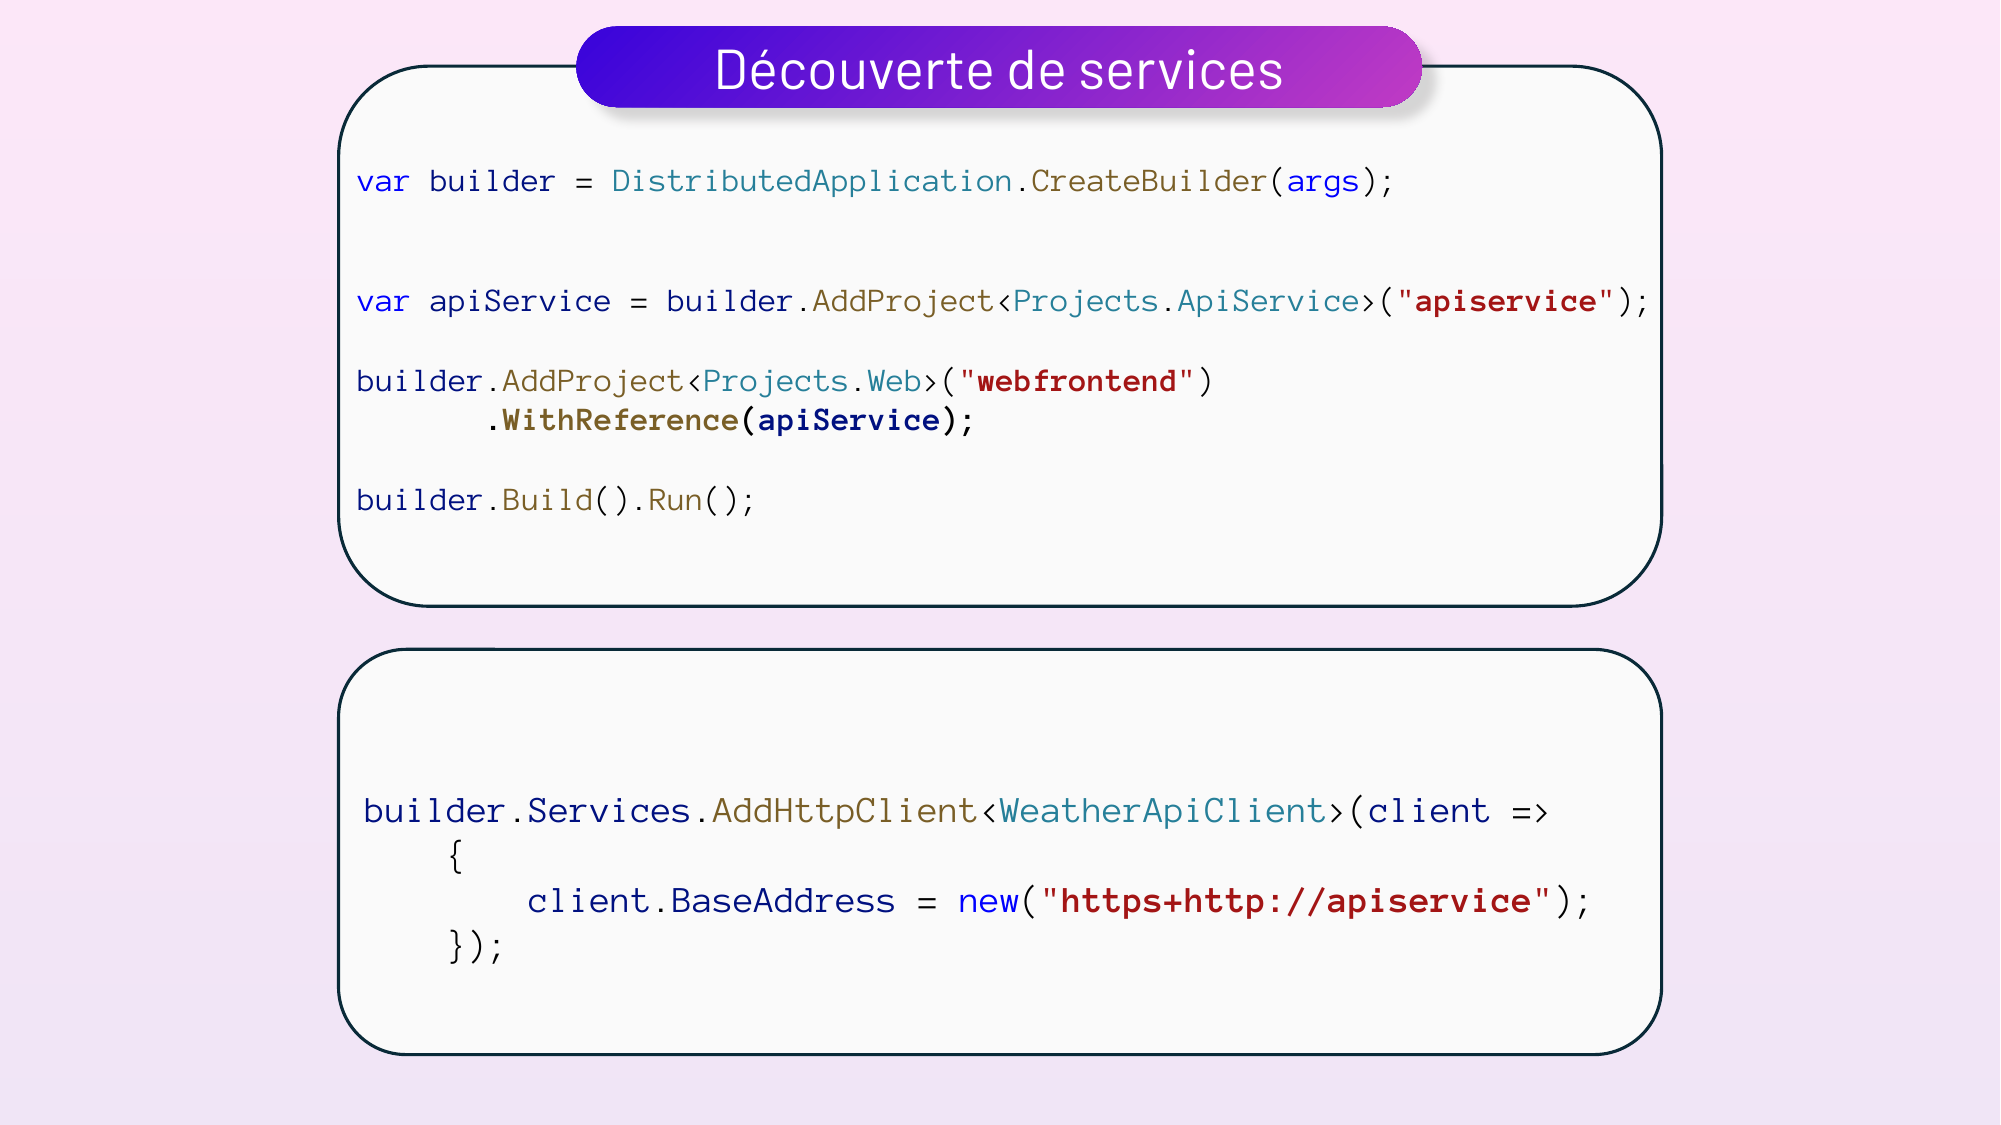

Découverte de services

var builder = DistributedApplication.CreateBuilder(args);
var apiService = builder.AddProject<Projects.ApiService>("apiservice");
builder.AddProject<Projects.Web>("webfrontend")
       .WithReference(apiService);
builder.Build().Run();

builder.Services.AddHttpClient<WeatherApiClient>(client =>
    {
        client.BaseAddress = new("https+http://apiservice");
    });